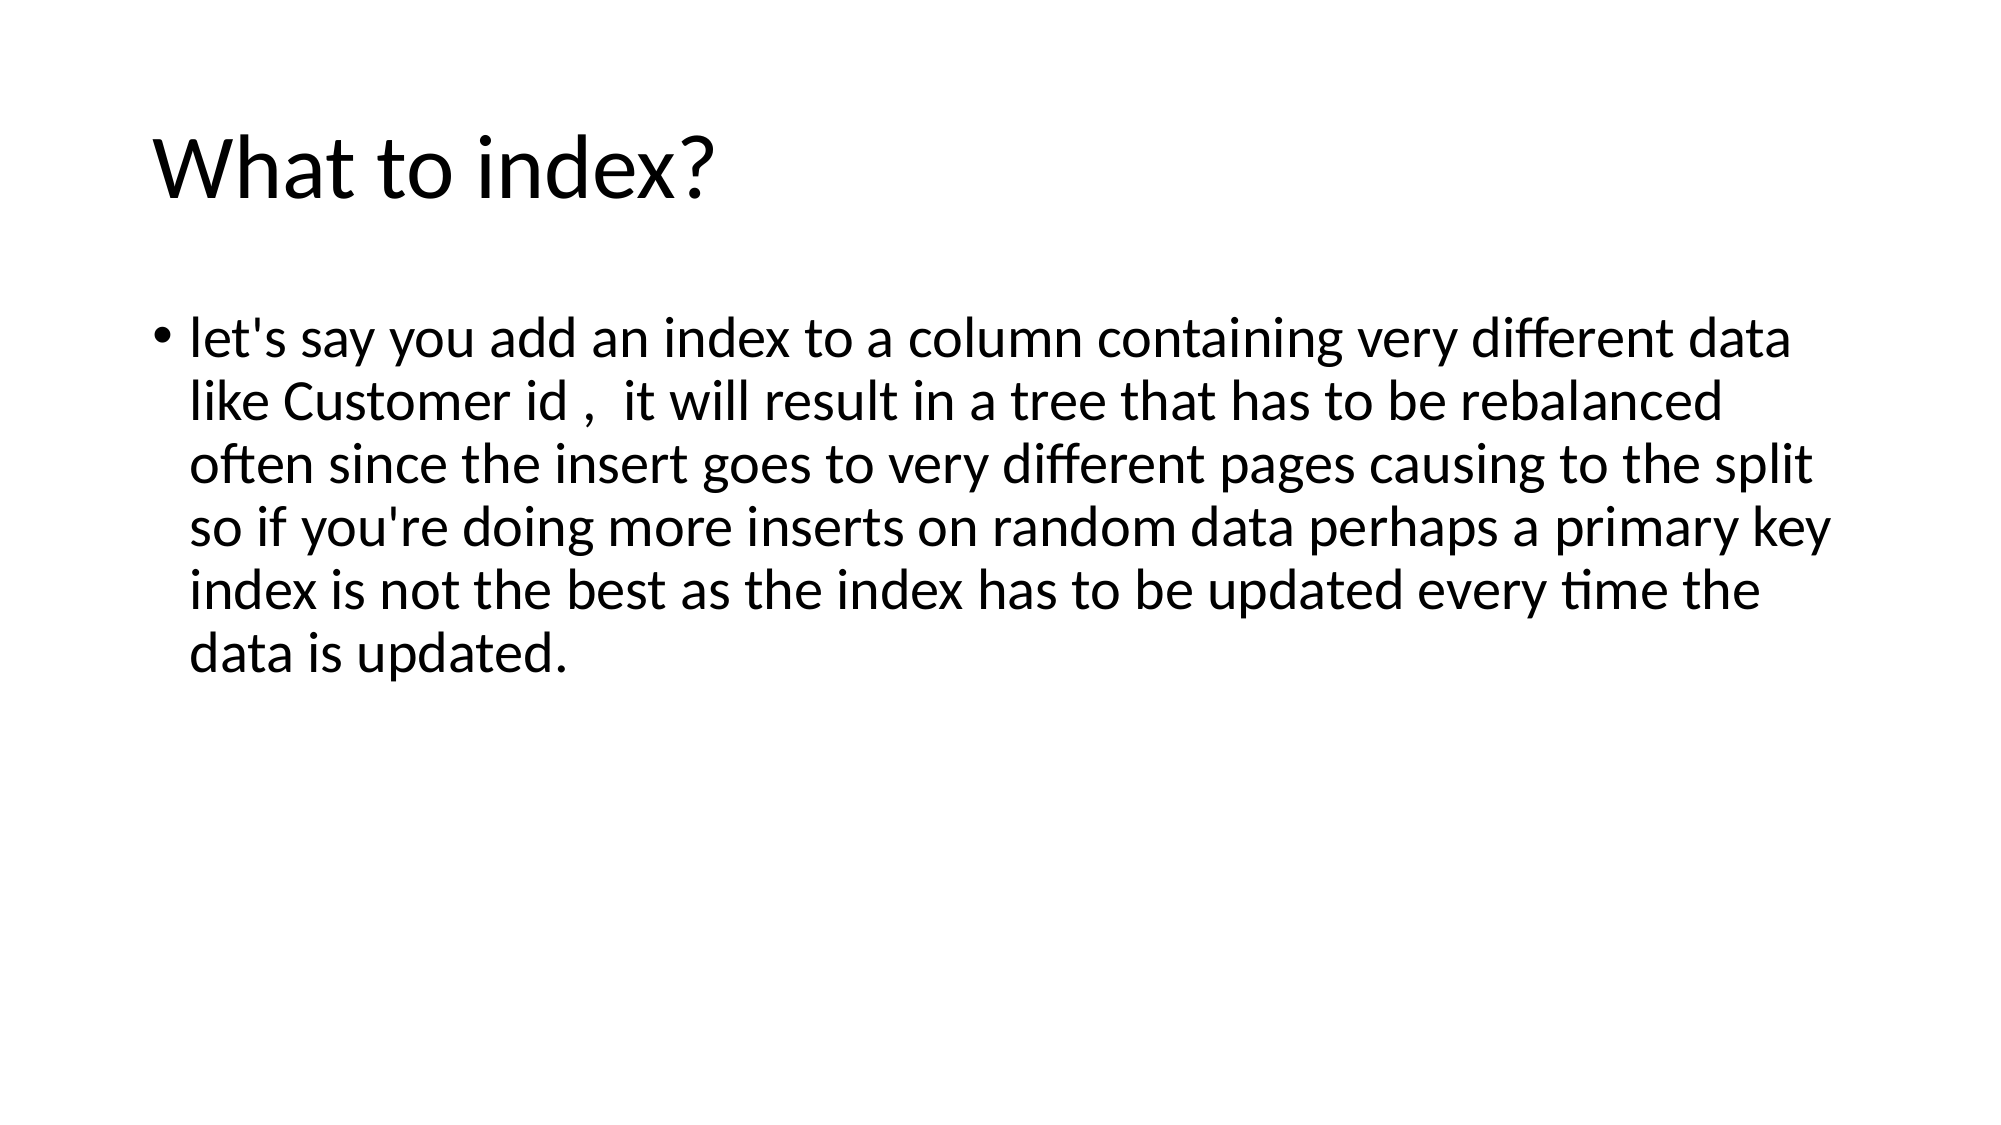

# What to index?
let's say you add an index to a column containing very different data like Customer id ,  it will result in a tree that has to be rebalanced often since the insert goes to very different pages causing to the split so if you're doing more inserts on random data perhaps a primary key  index is not the best as the index has to be updated every time the data is updated.